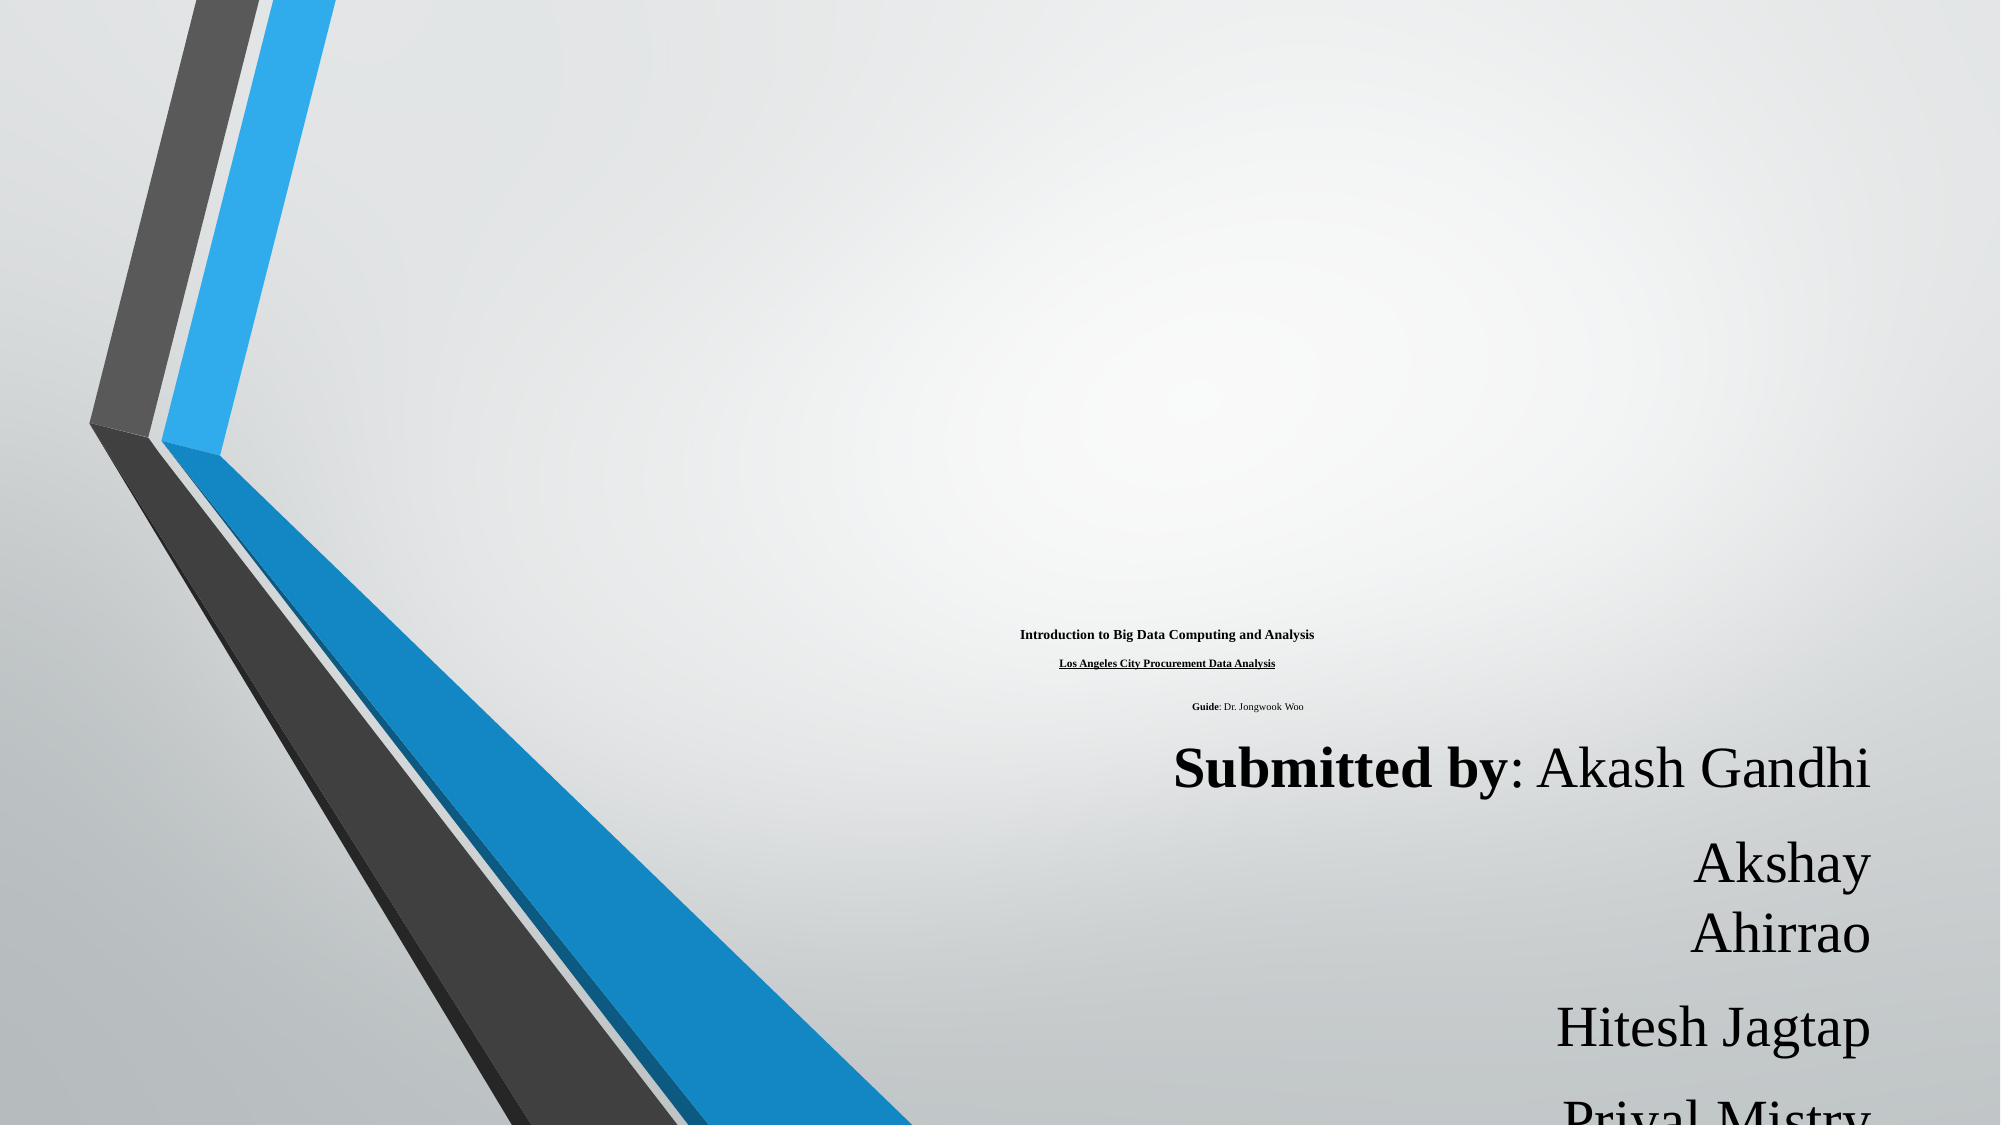

# Introduction to Big Data Computing and Analysis Los Angeles City Procurement Data Analysis Guide: Dr. Jongwook Woo
Submitted by: Akash Gandhi
					Akshay Ahirrao
					Hitesh Jagtap
					Priyal Mistry